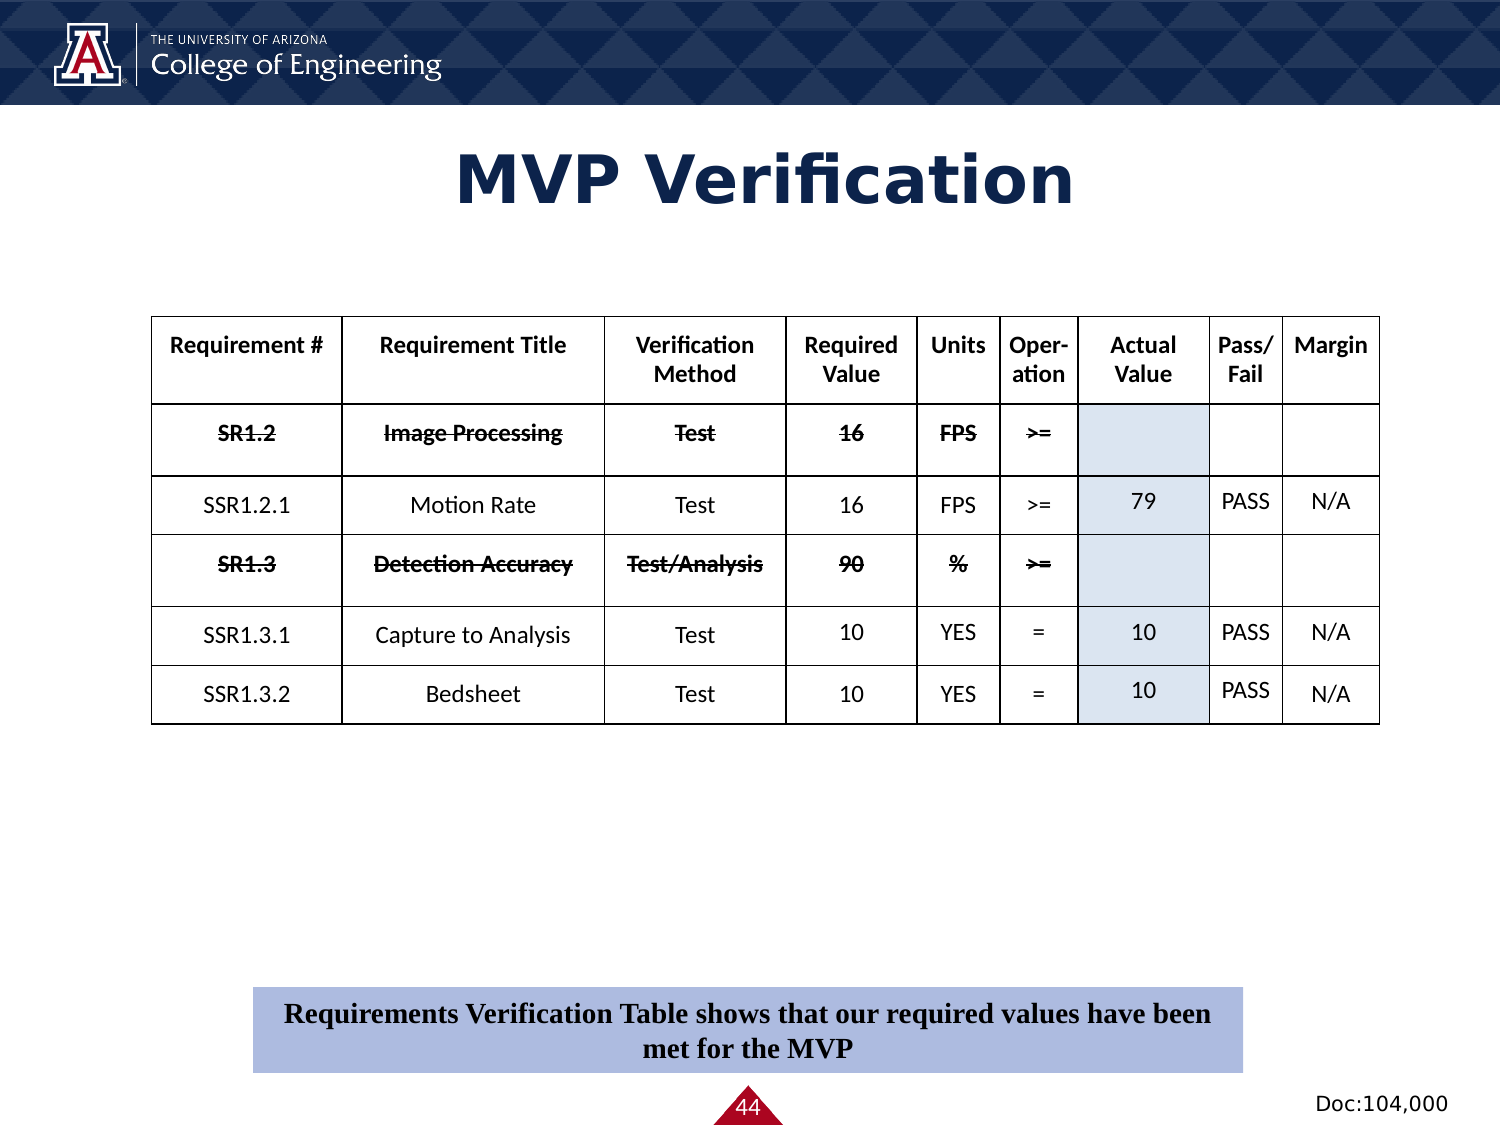

# MVP Verification
| Requirement # | Requirement Title | Verification Method | Required Value | Units | Oper-ation | Actual Value | Pass/ Fail | Margin |
| --- | --- | --- | --- | --- | --- | --- | --- | --- |
| SR1.2 | Image Processing | Test | 16 | FPS | >= |  |  |  |
| SSR1.2.1 | Motion Rate | Test | 16 | FPS | >= | 79 | PASS | N/A |
| SR1.3 | Detection Accuracy | Test/Analysis | 90 | % | >= |  |  |  |
| SSR1.3.1 | Capture to Analysis | Test | 10 | YES | = | 10 | PASS | N/A |
| SSR1.3.2 | Bedsheet | Test | 10 | YES | = | 10 | PASS | N/A |
Requirements Verification Table shows that our required values have been met for the MVP

44
Doc:104,000